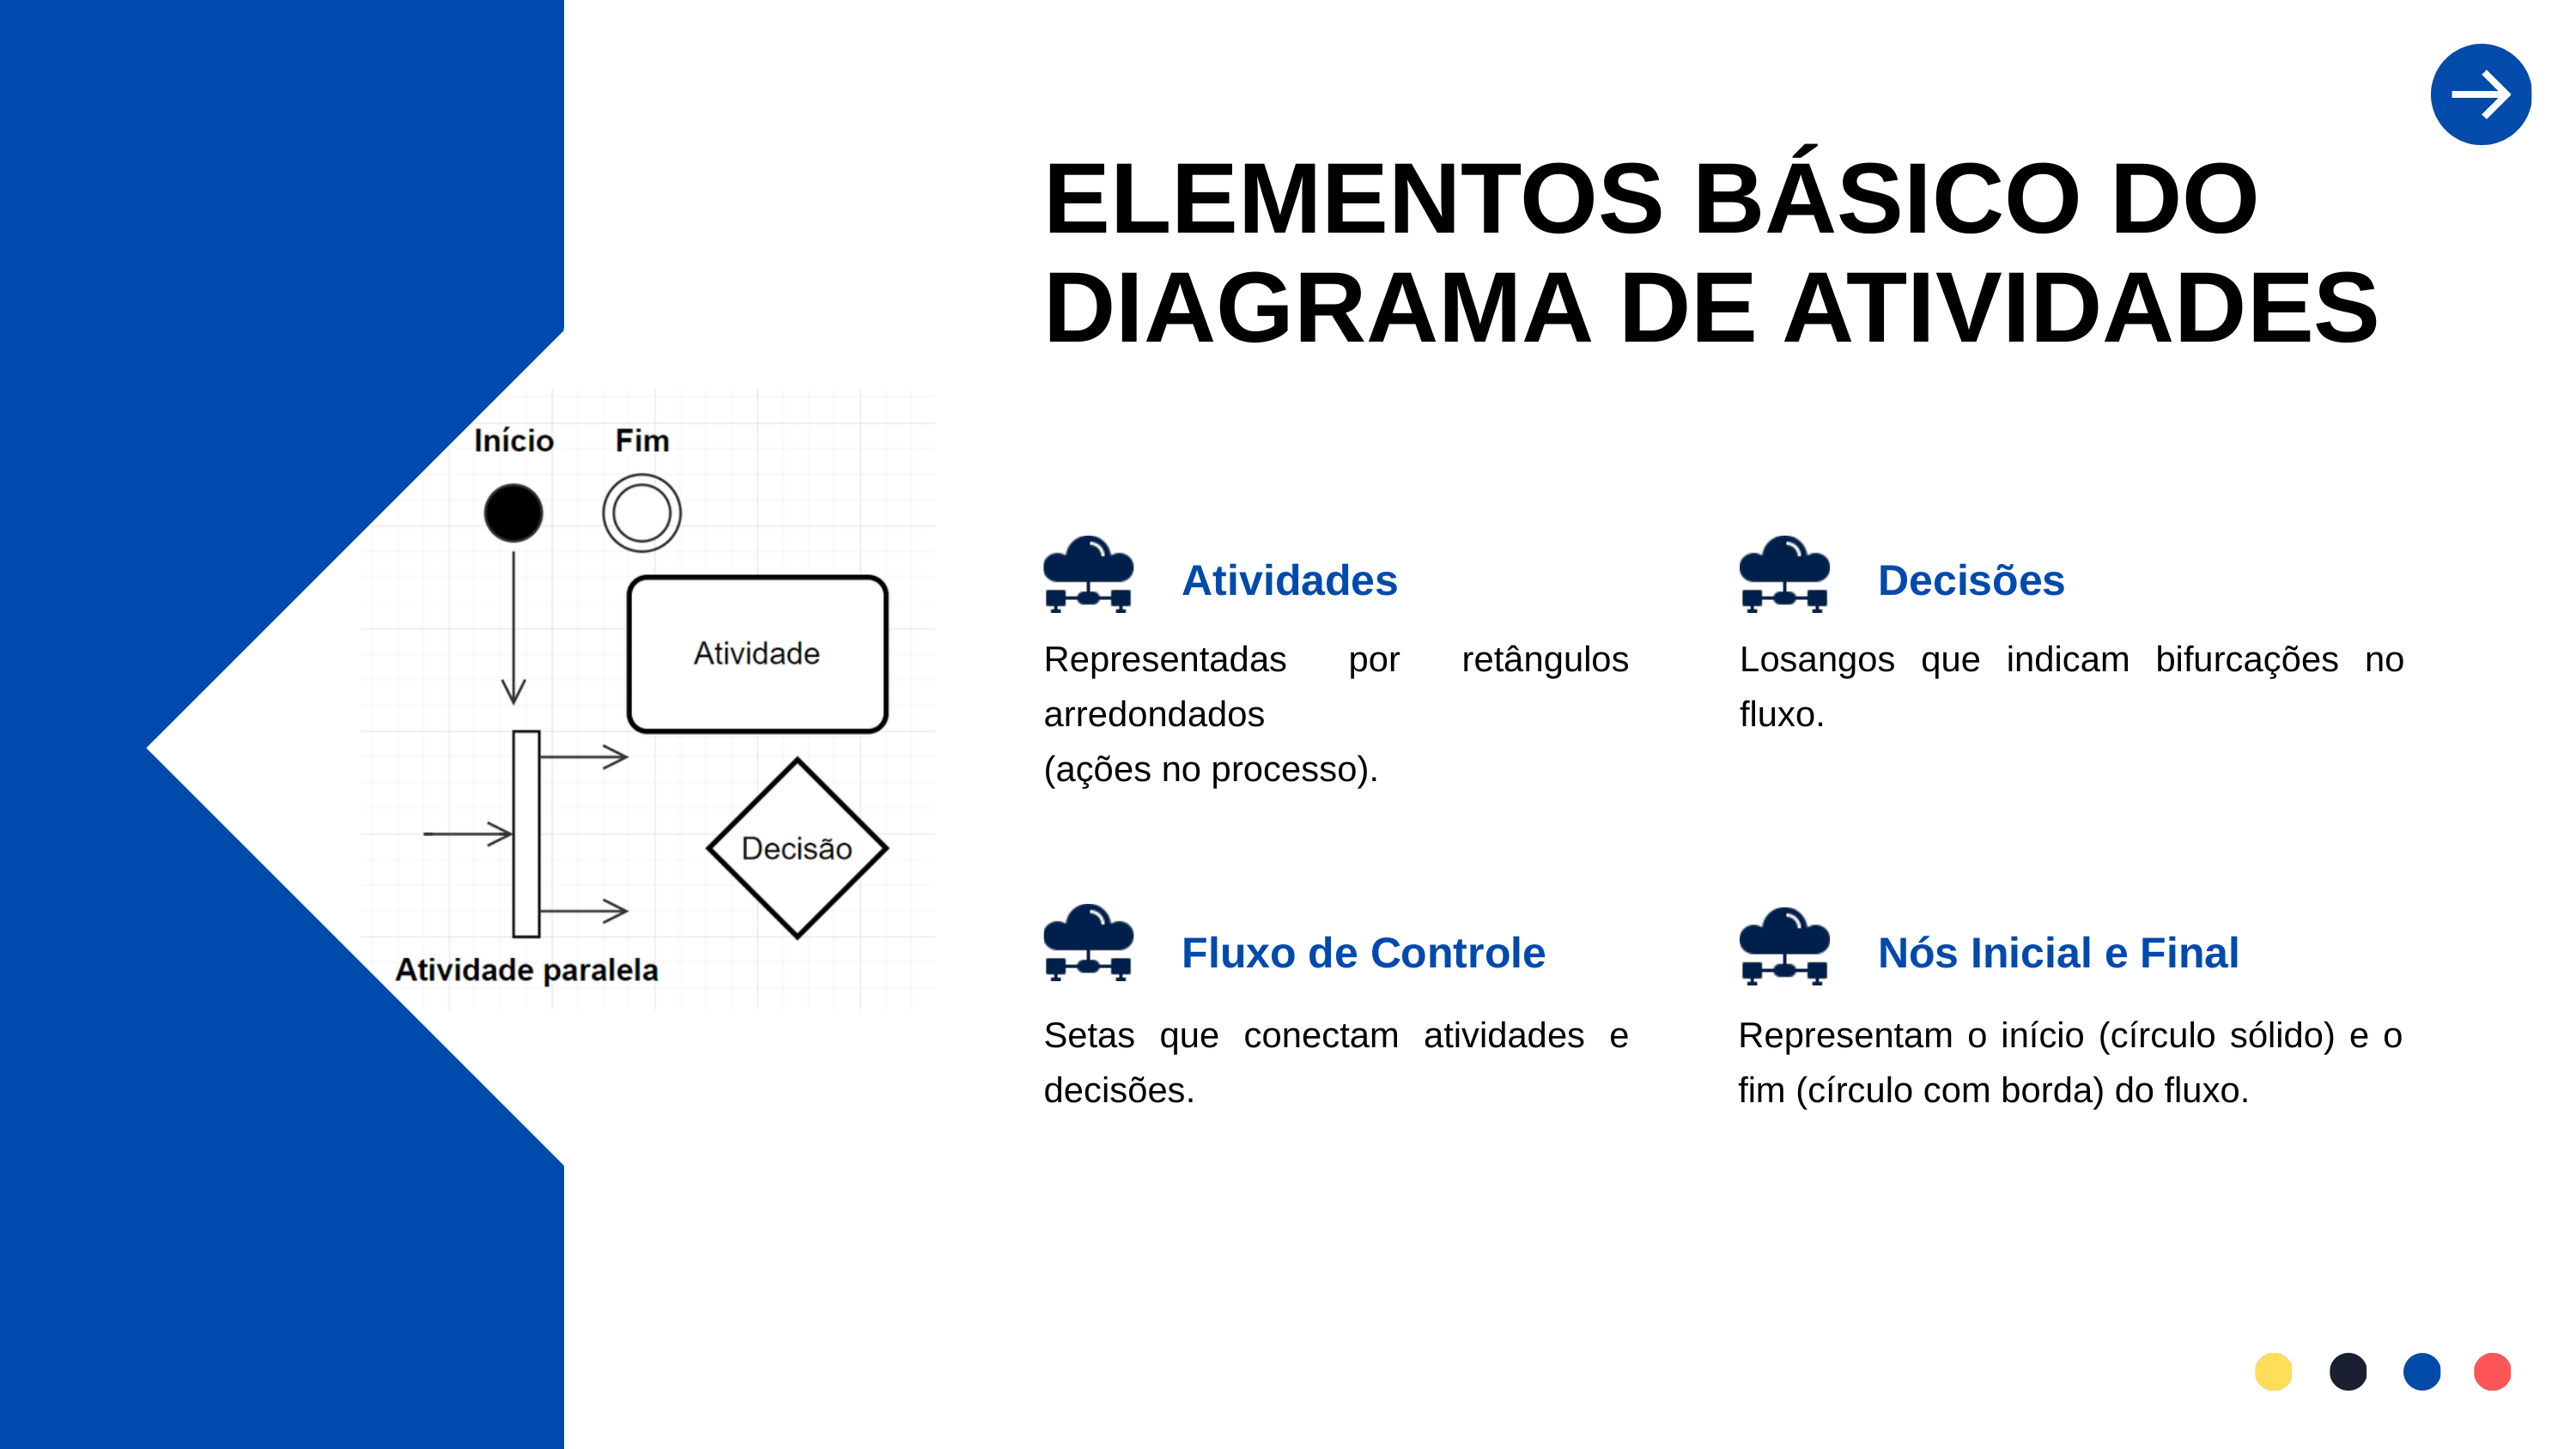

ELEMENTOS BÁSICO DO DIAGRAMA DE ATIVIDADES

Atividades
Decisões
Representadas por retângulos arredondados
(ações no processo).
Losangos que indicam bifurcações no fluxo.

Fluxo de Controle
Nós Inicial e Final

Setas que conectam atividades e decisões.

Representam o início (círculo sólido) e o fim (círculo com borda) do fluxo.

48